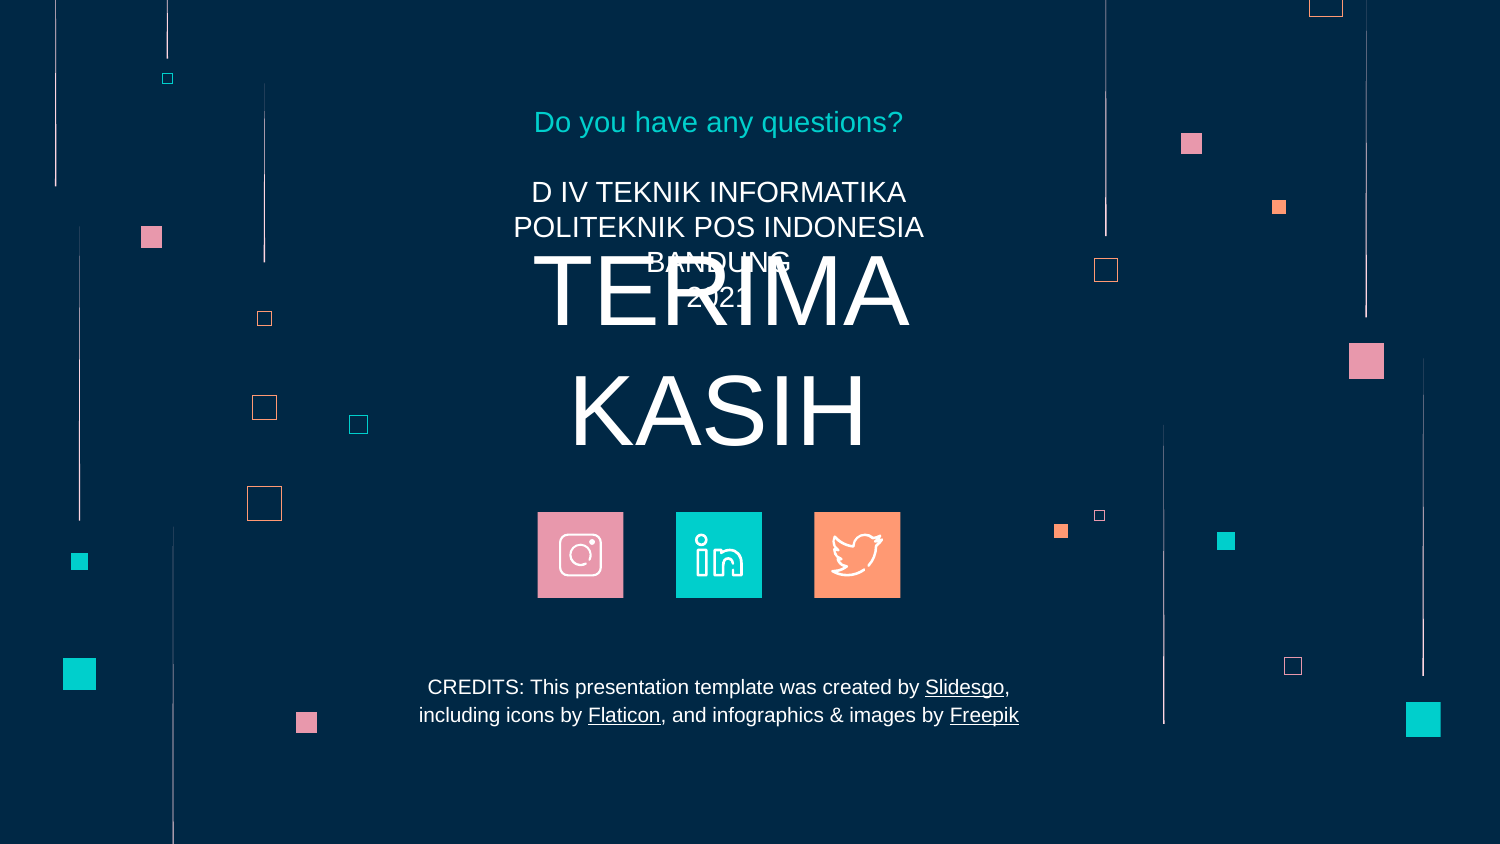

Do you have any questions?

D IV TEKNIK INFORMATIKA
POLITEKNIK POS INDONESIA
BANDUNG
2021

# TERIMA KASIH